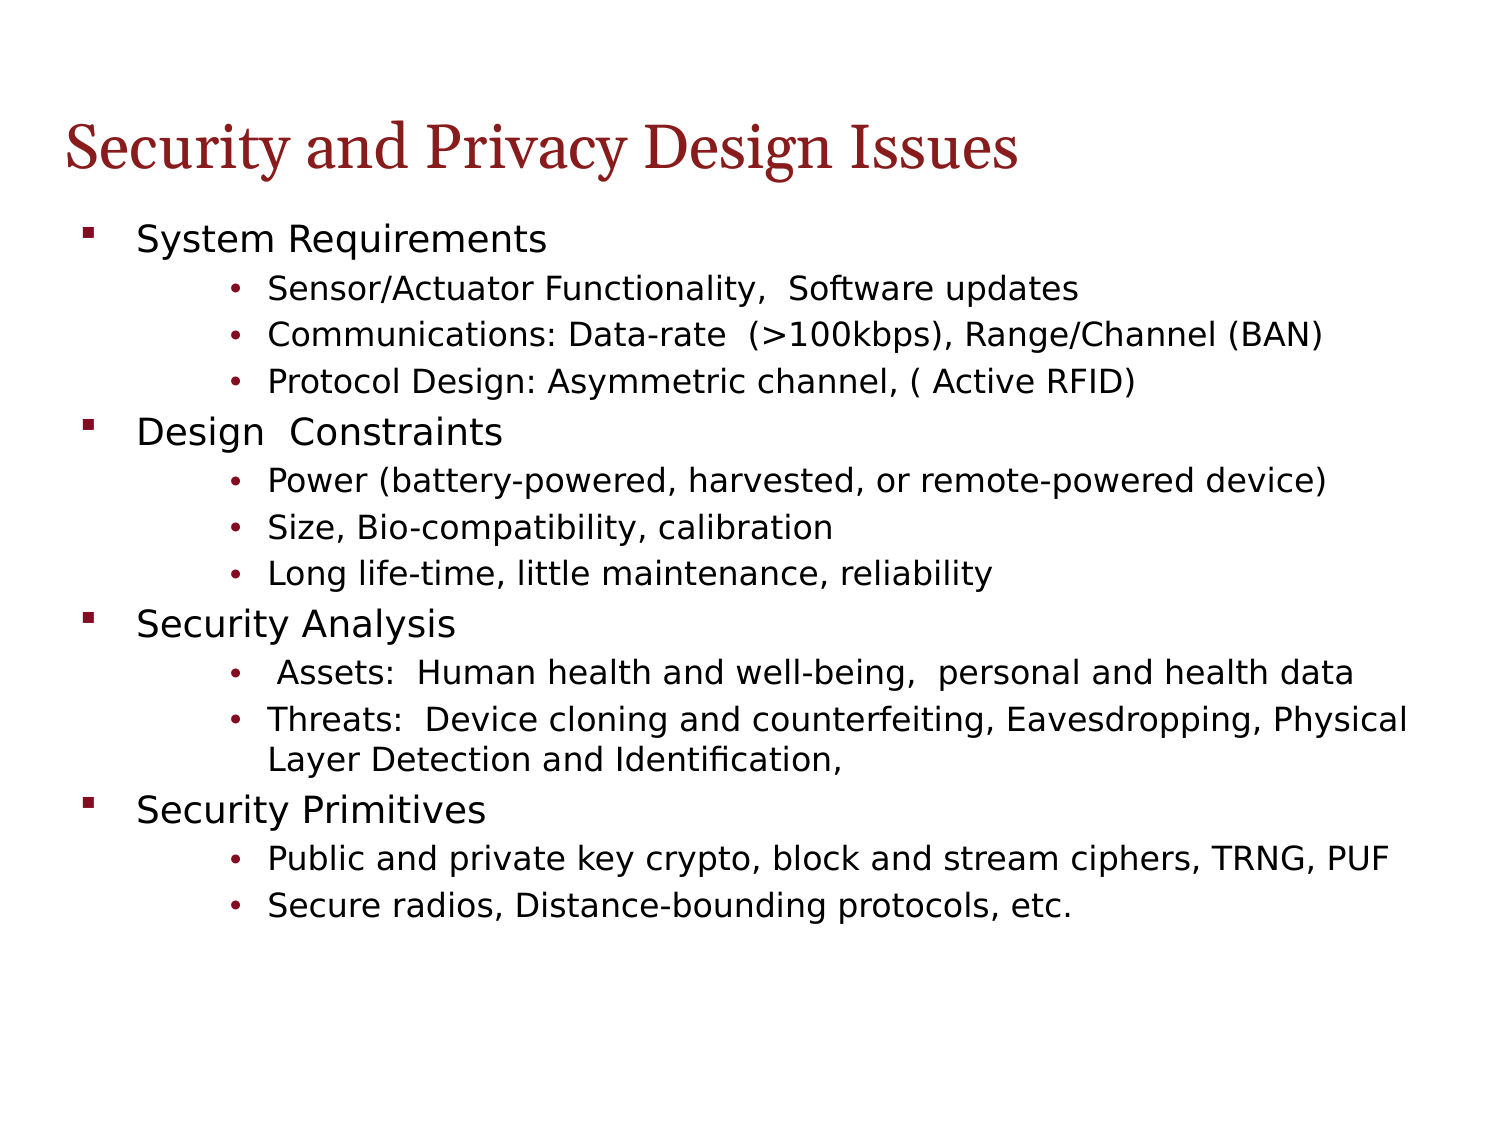

# Security and Privacy Design Issues
System Requirements
Sensor/Actuator Functionality,  Software updates
Communications: Data-rate  (>100kbps), Range/Channel (BAN)
Protocol Design: Asymmetric channel, ( Active RFID)
Design  Constraints
Power (battery-powered, harvested, or remote-powered device)
Size, Bio-compatibility, calibration
Long life-time, little maintenance, reliability
Security Analysis
Assets:  Human health and well-being,  personal and health data
Threats:  Device cloning and counterfeiting, Eavesdropping, Physical Layer Detection and Identification,
Security Primitives
Public and private key crypto, block and stream ciphers, TRNG, PUF
Secure radios, Distance-bounding protocols, etc.